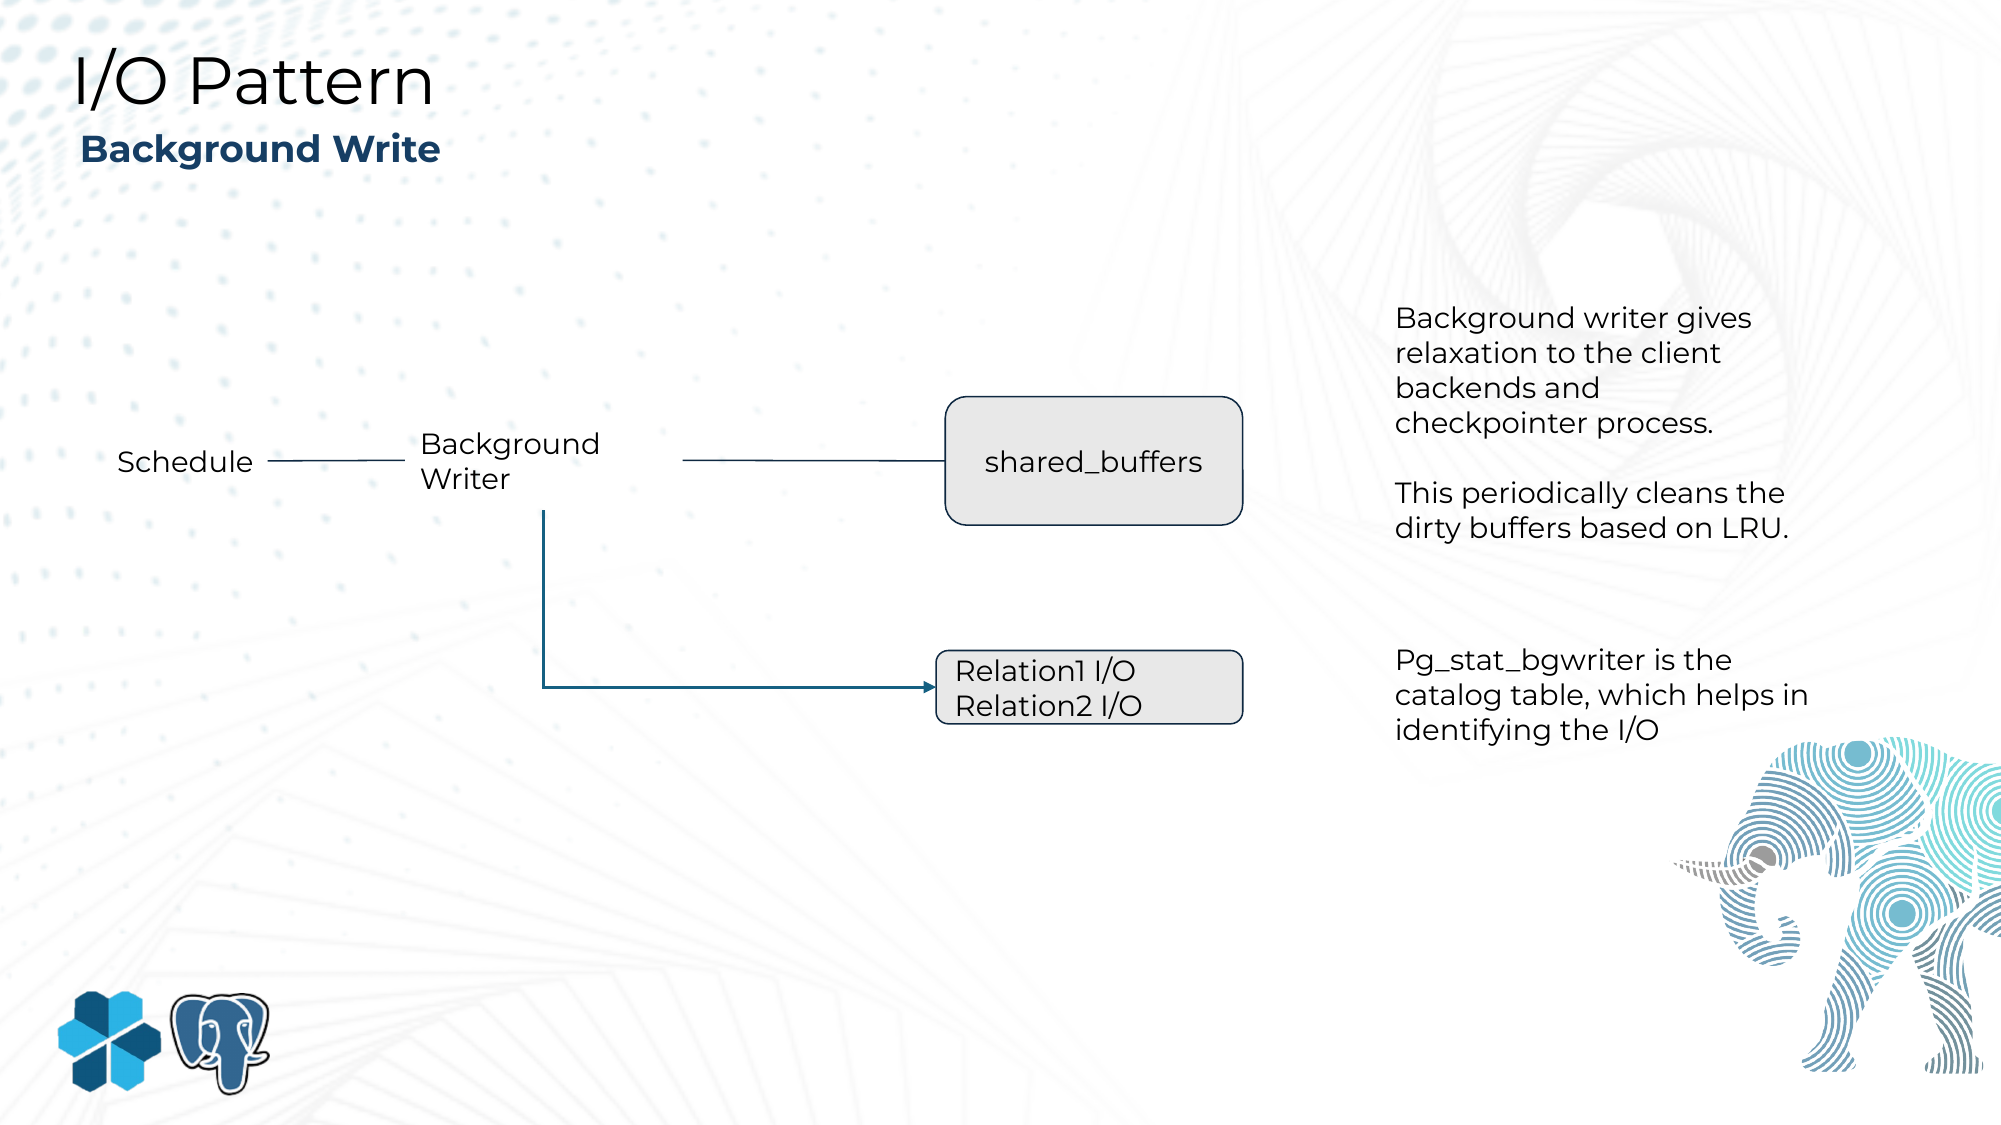

I/O Pattern
Background Write
Background writer gives relaxation to the client backends and checkpointer process.
This periodically cleans the dirty buffers based on LRU.
shared_buffers
Background Writer
Schedule
Pg_stat_bgwriter is the catalog table, which helps in identifying the I/O
Relation1 I/O
Relation2 I/O